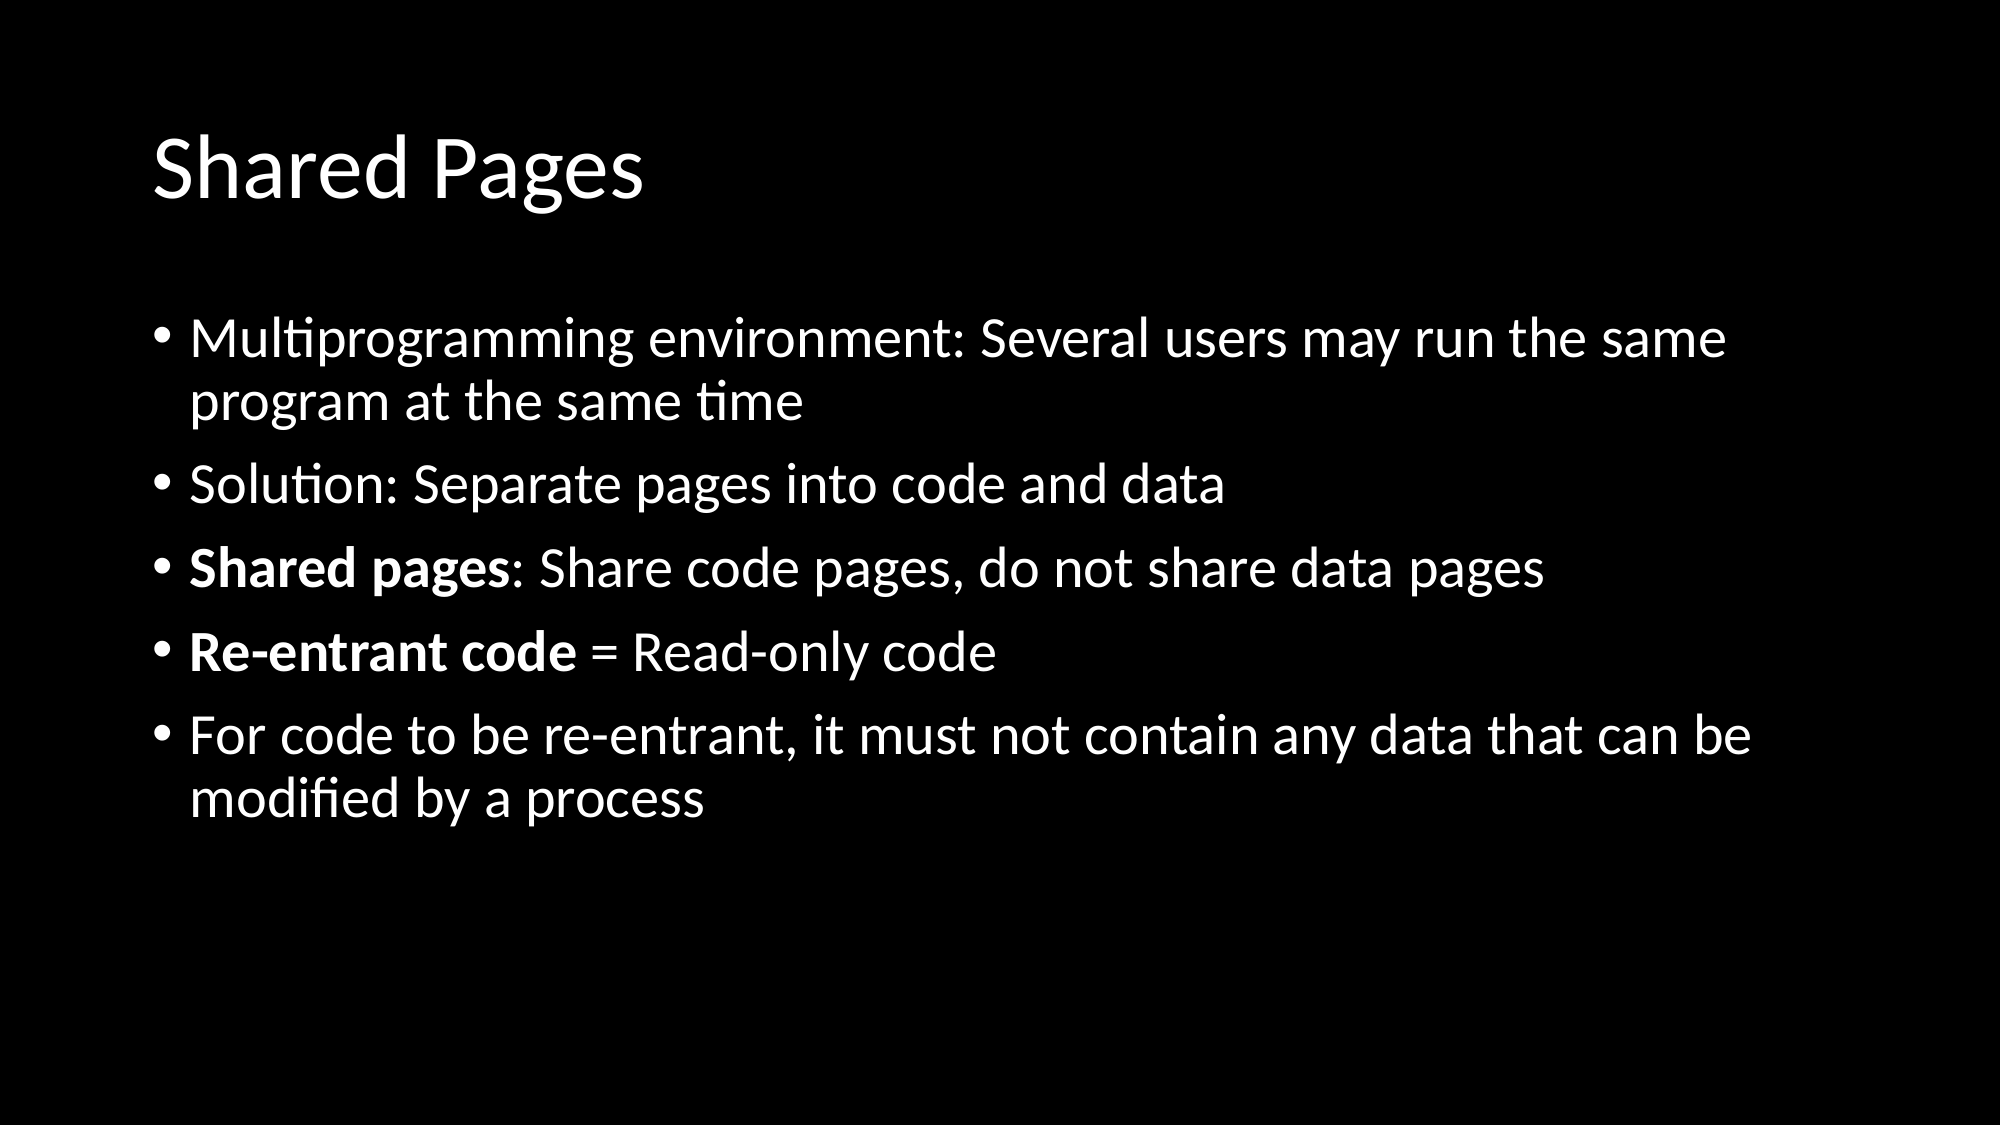

# Shared Pages
Multiprogramming environment: Several users may run the same program at the same time
Solution: Separate pages into code and data
Shared pages: Share code pages, do not share data pages
Re-entrant code = Read-only code
For code to be re-entrant, it must not contain any data that can be modified by a process